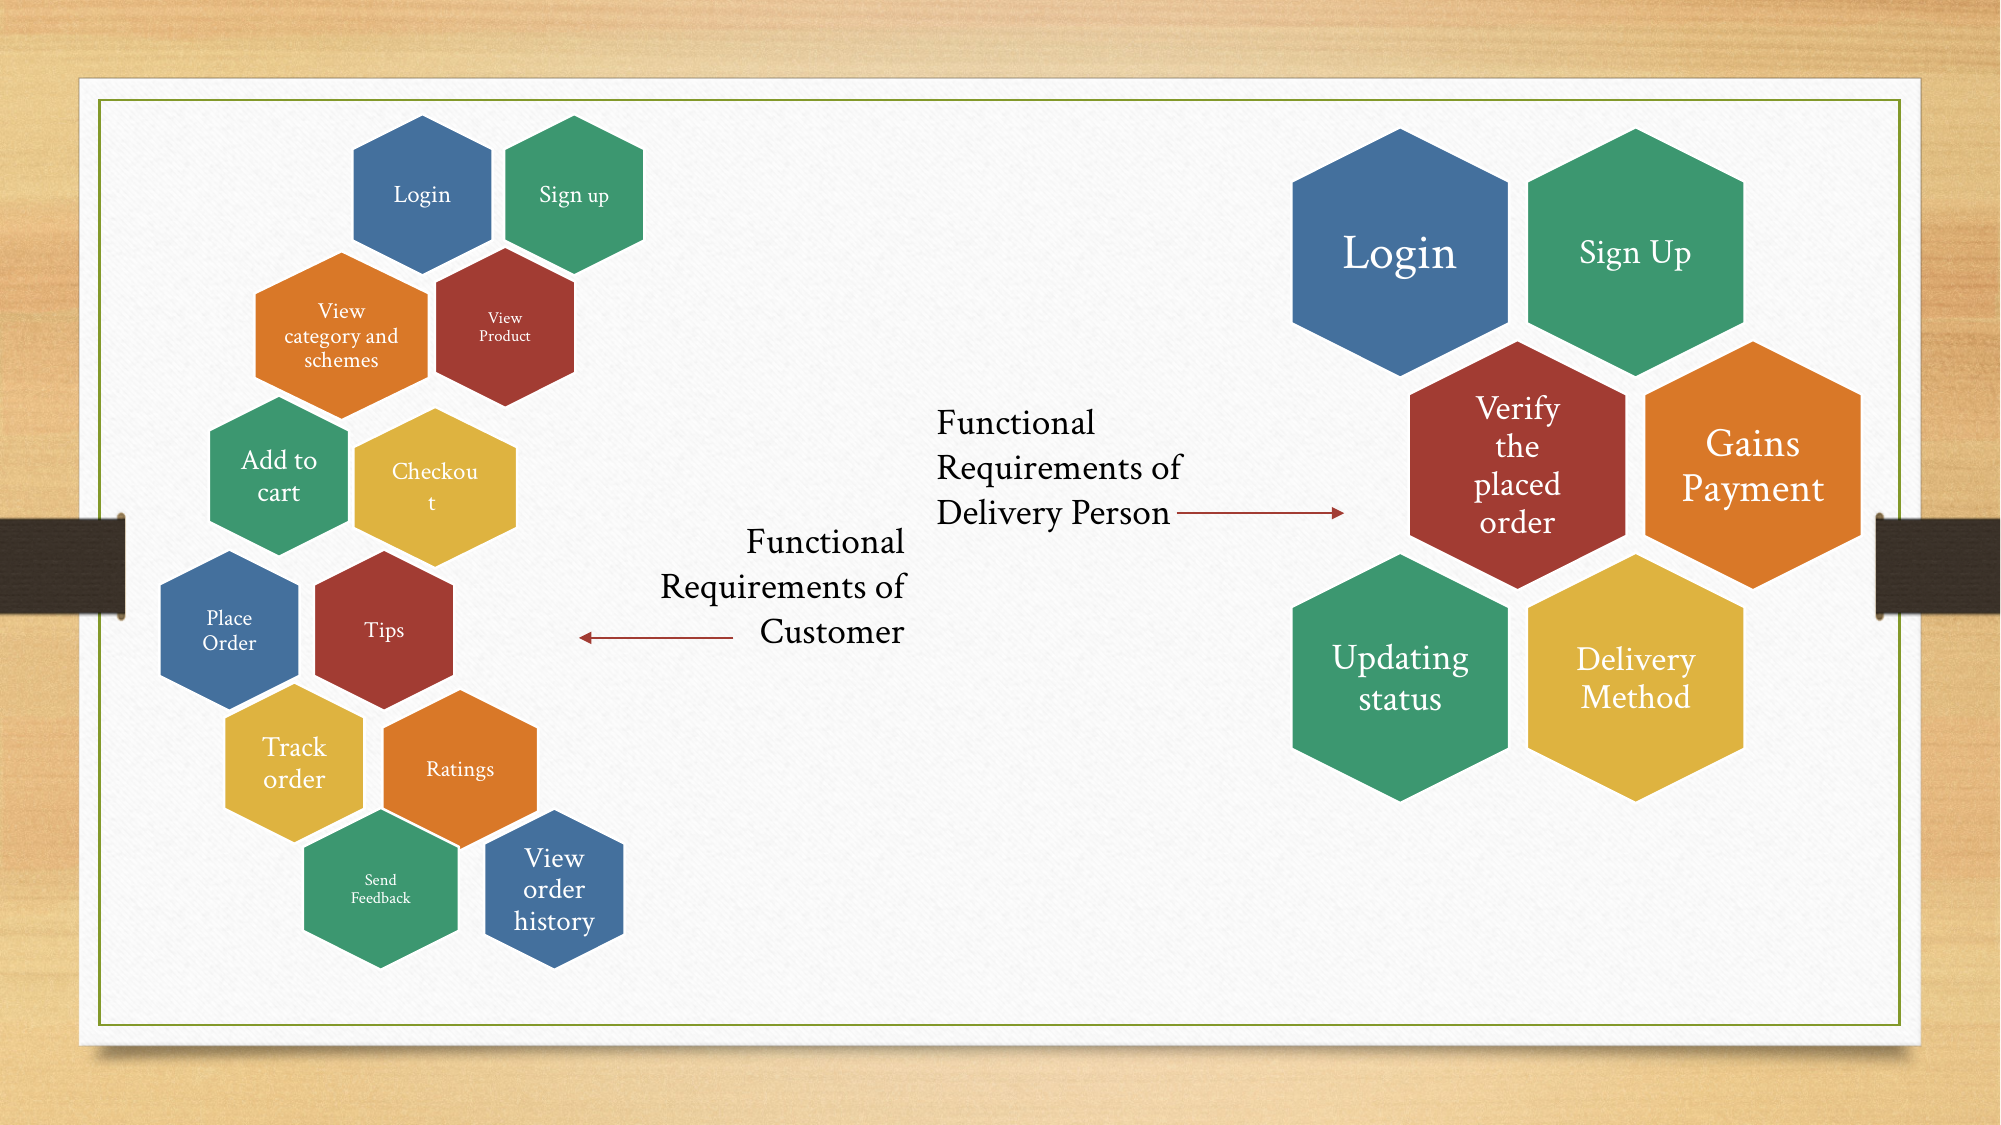

Sign up
Login
View Product
View category and schemes
Checkout
Add to cart
Place Order
Tips
Ratings
Track order
Send Feedback
View order history
Sign Up
Login
Verify the placed order
Gains Payment
Delivery Method
Updating status
Functional Requirements of Delivery Person
Functional Requirements of Customer